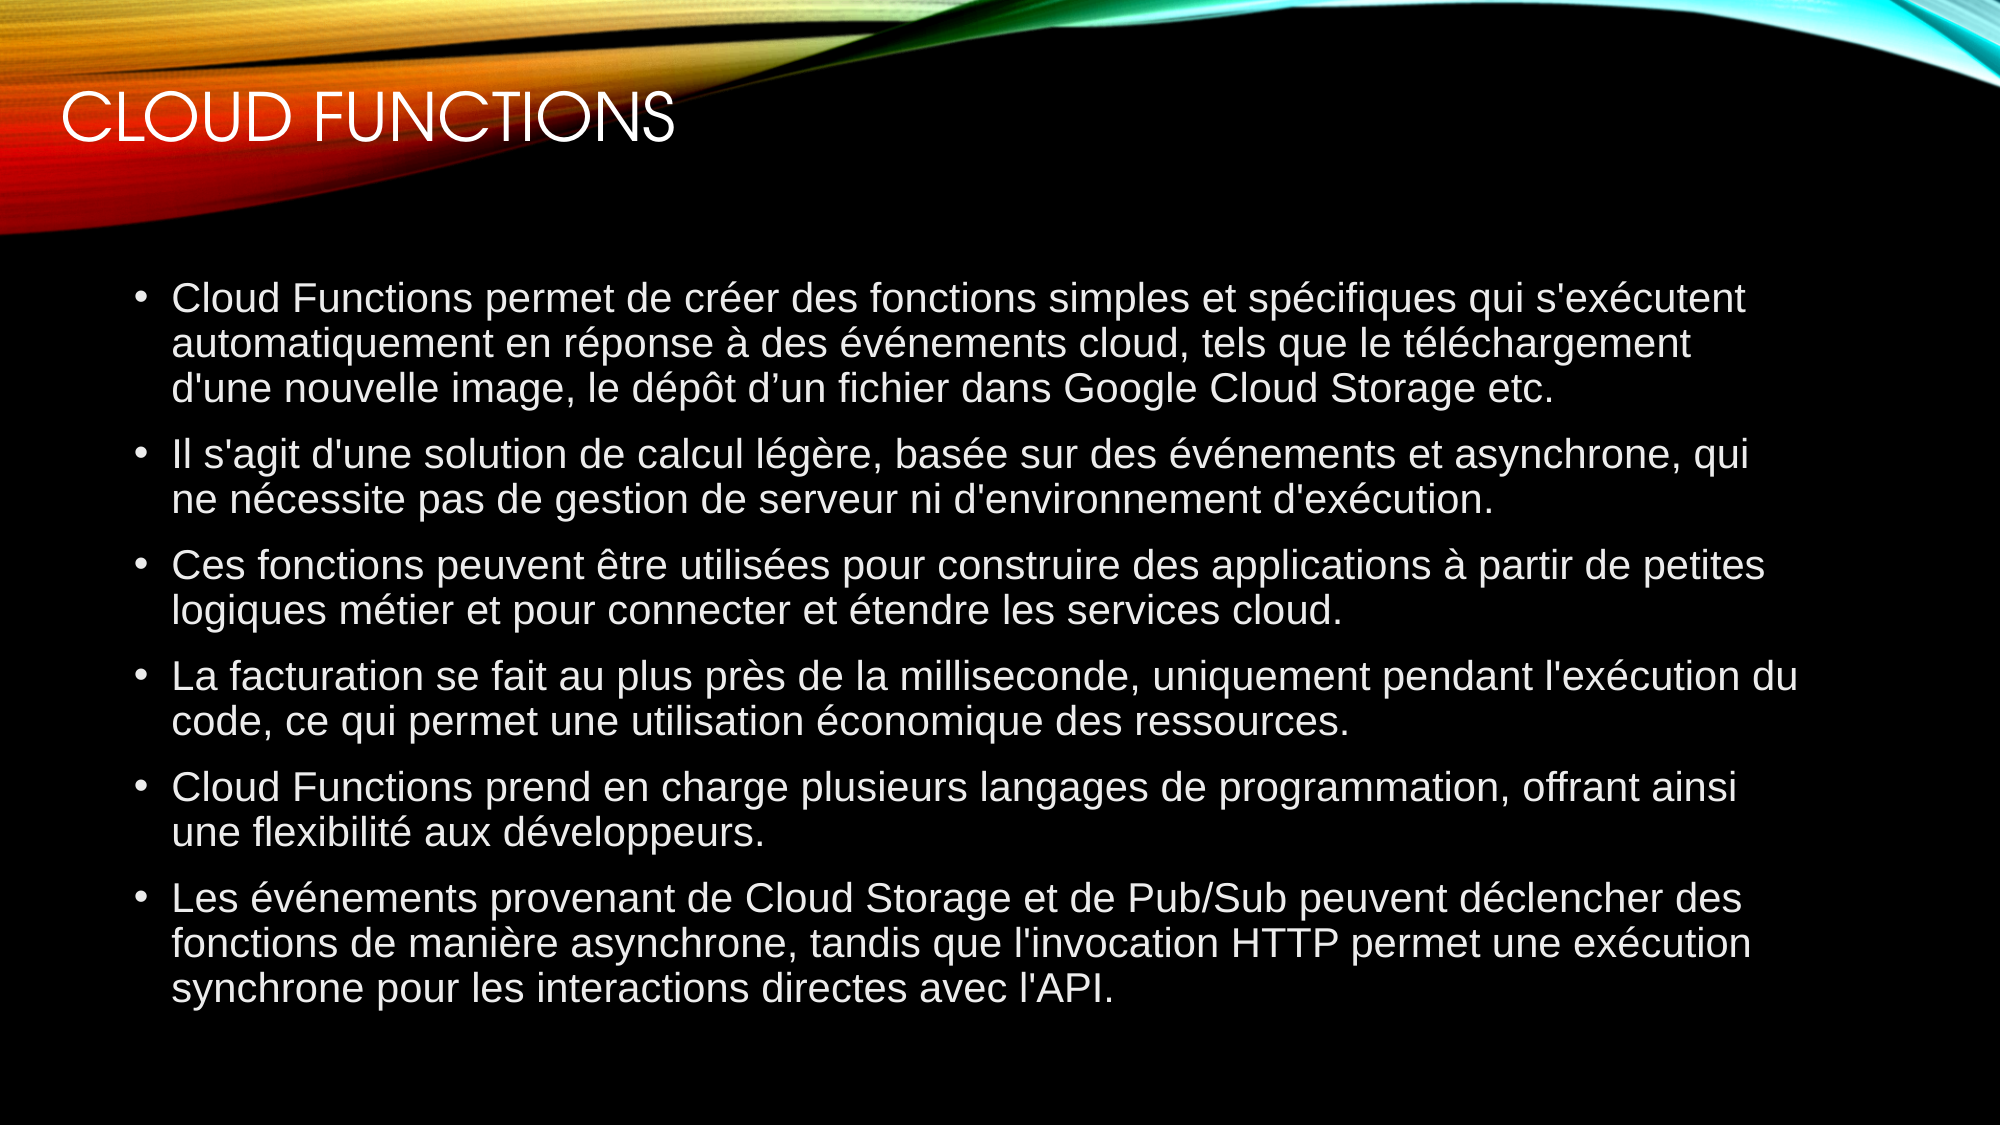

# CLOUD FUNCTIONS

Cloud Functions permet de créer des fonctions simples et spécifiques qui s'exécutent automatiquement en réponse à des événements cloud, tels que le téléchargement d'une nouvelle image, le dépôt d’un fichier dans Google Cloud Storage etc.
Il s'agit d'une solution de calcul légère, basée sur des événements et asynchrone, qui ne nécessite pas de gestion de serveur ni d'environnement d'exécution.
Ces fonctions peuvent être utilisées pour construire des applications à partir de petites logiques métier et pour connecter et étendre les services cloud.
La facturation se fait au plus près de la milliseconde, uniquement pendant l'exécution du code, ce qui permet une utilisation économique des ressources.
Cloud Functions prend en charge plusieurs langages de programmation, offrant ainsi une flexibilité aux développeurs.
Les événements provenant de Cloud Storage et de Pub/Sub peuvent déclencher des fonctions de manière asynchrone, tandis que l'invocation HTTP permet une exécution synchrone pour les interactions directes avec l'API.